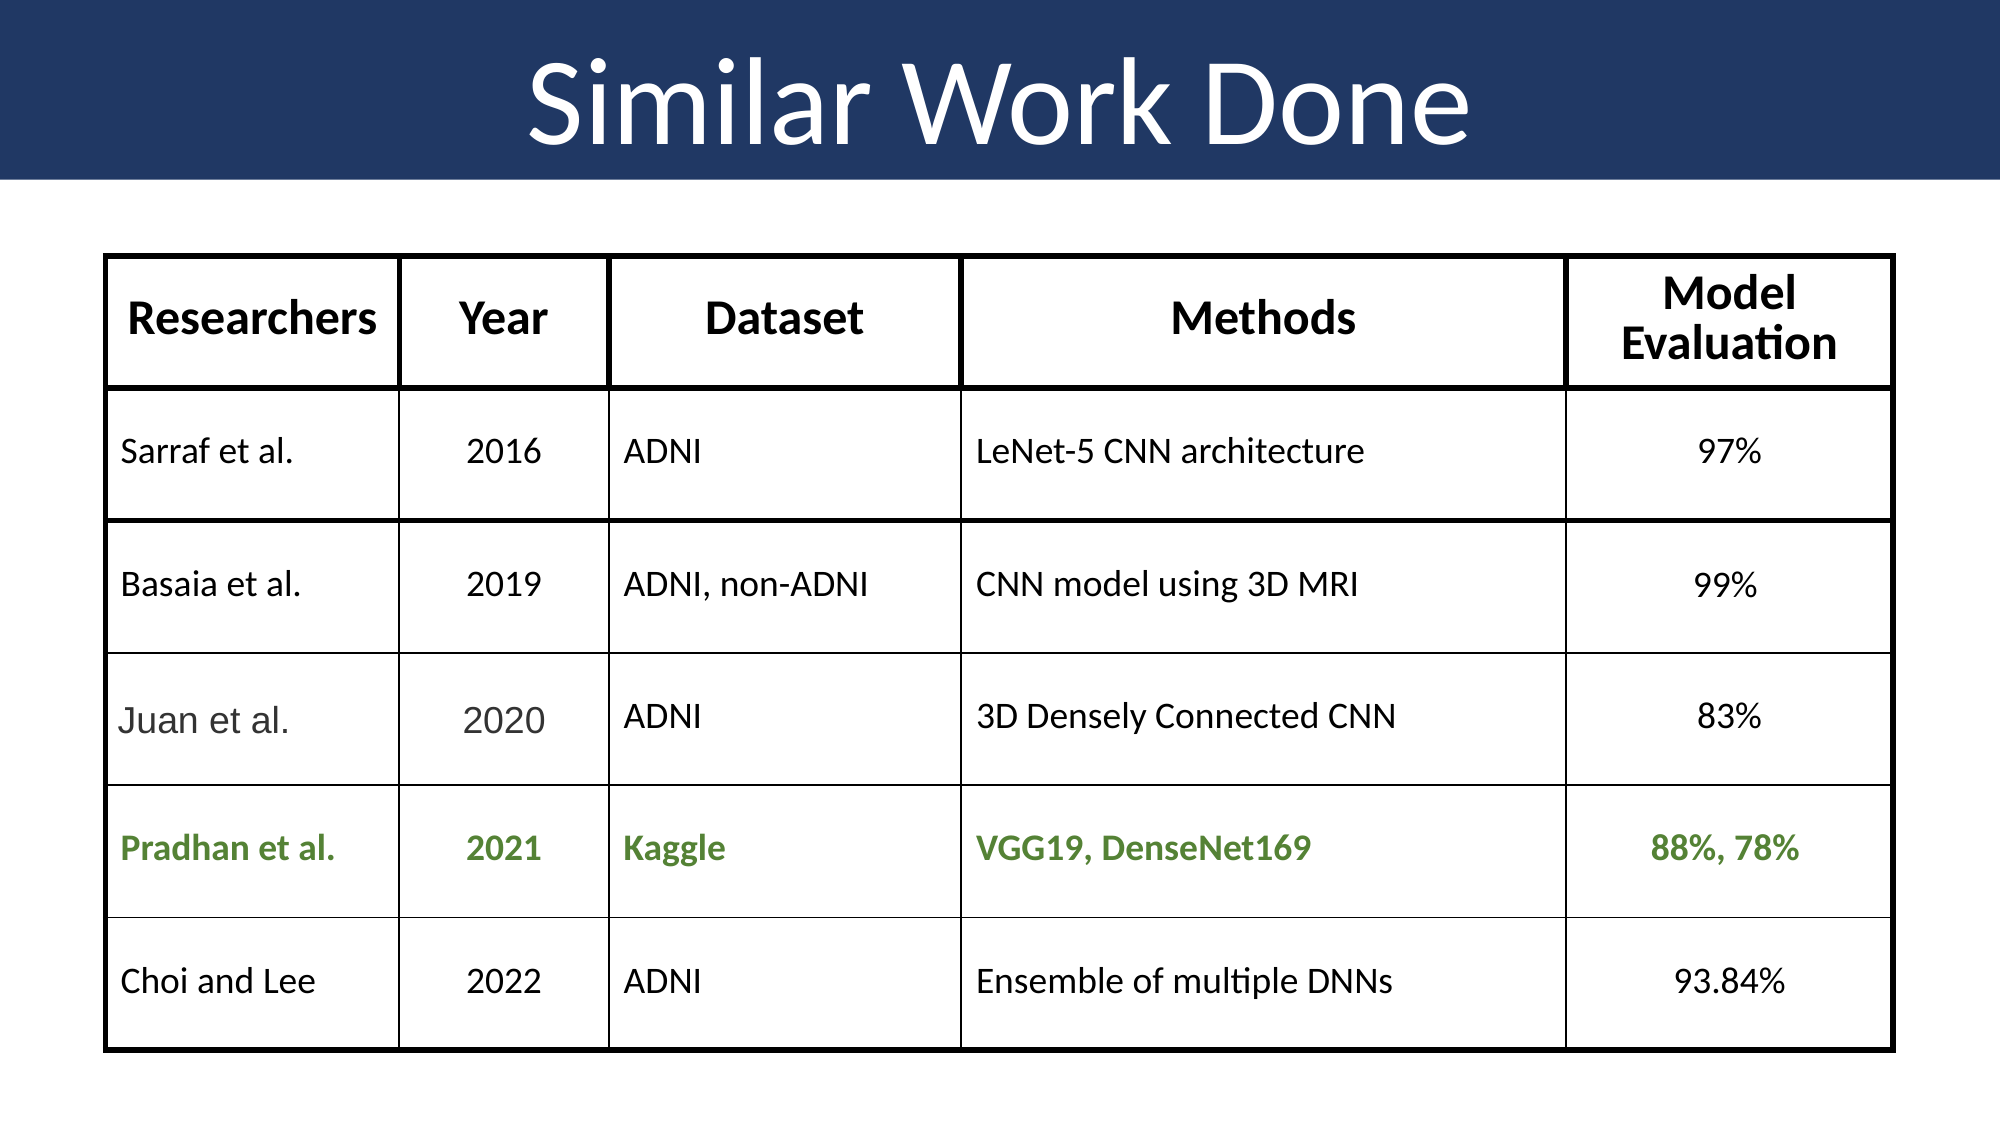

# Similar Work Done
| Researchers | Year | Dataset | Methods | Model Evaluation |
| --- | --- | --- | --- | --- |
| Sarraf et al. | 2016 | ADNI | LeNet-5 CNN architecture | 97% |
| Basaia et al. | 2019 | ADNI, non-ADNI | CNN model using 3D MRI | 99% |
| Juan et al. | 2020 | ADNI | 3D Densely Connected CNN | 83% |
| Pradhan et al. | 2021 | Kaggle | VGG19, DenseNet169 | 88%, 78% |
| Choi and Lee | 2022 | ADNI | Ensemble of multiple DNNs | 93.84% |